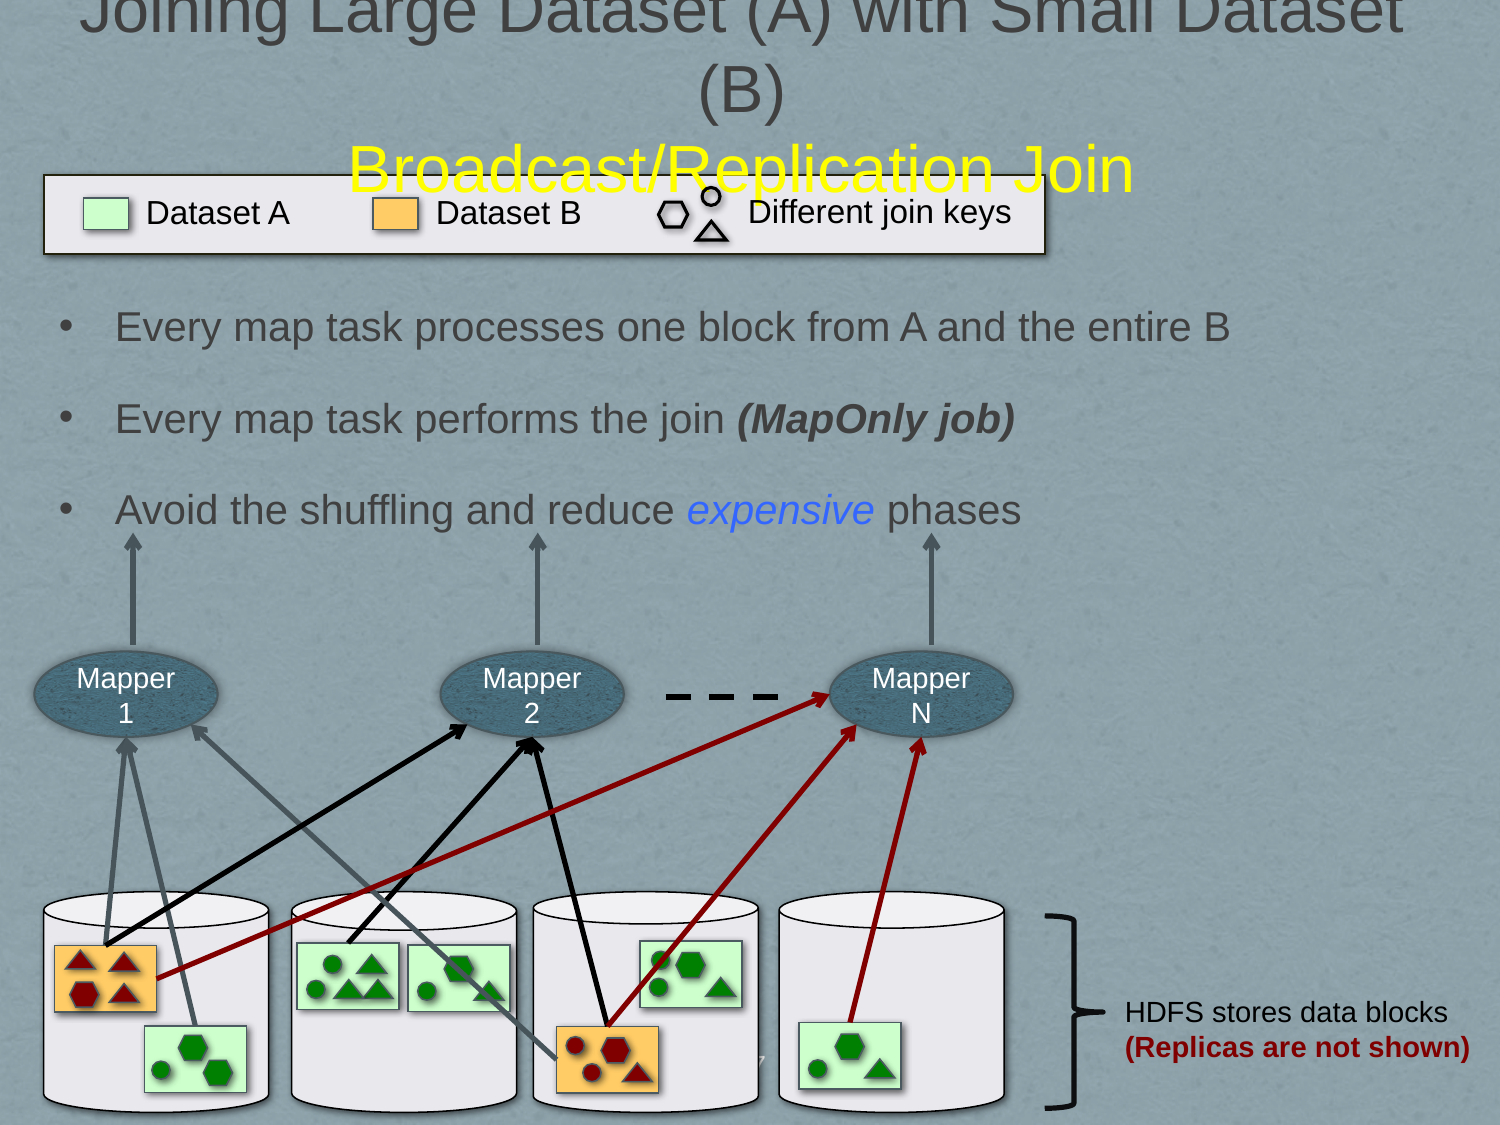

# Joining Large Dataset (A) with Small Dataset (B) Broadcast/Replication Join

Different join keys

Dataset A

Dataset B

Every map task processes one block from A and the entire B
Every map task performs the join (MapOnly job)
Avoid the shuffling and reduce expensive phases
Mapper 1
Mapper 2
Mapper N

HDFS stores data blocks
(Replicas are not shown)

17